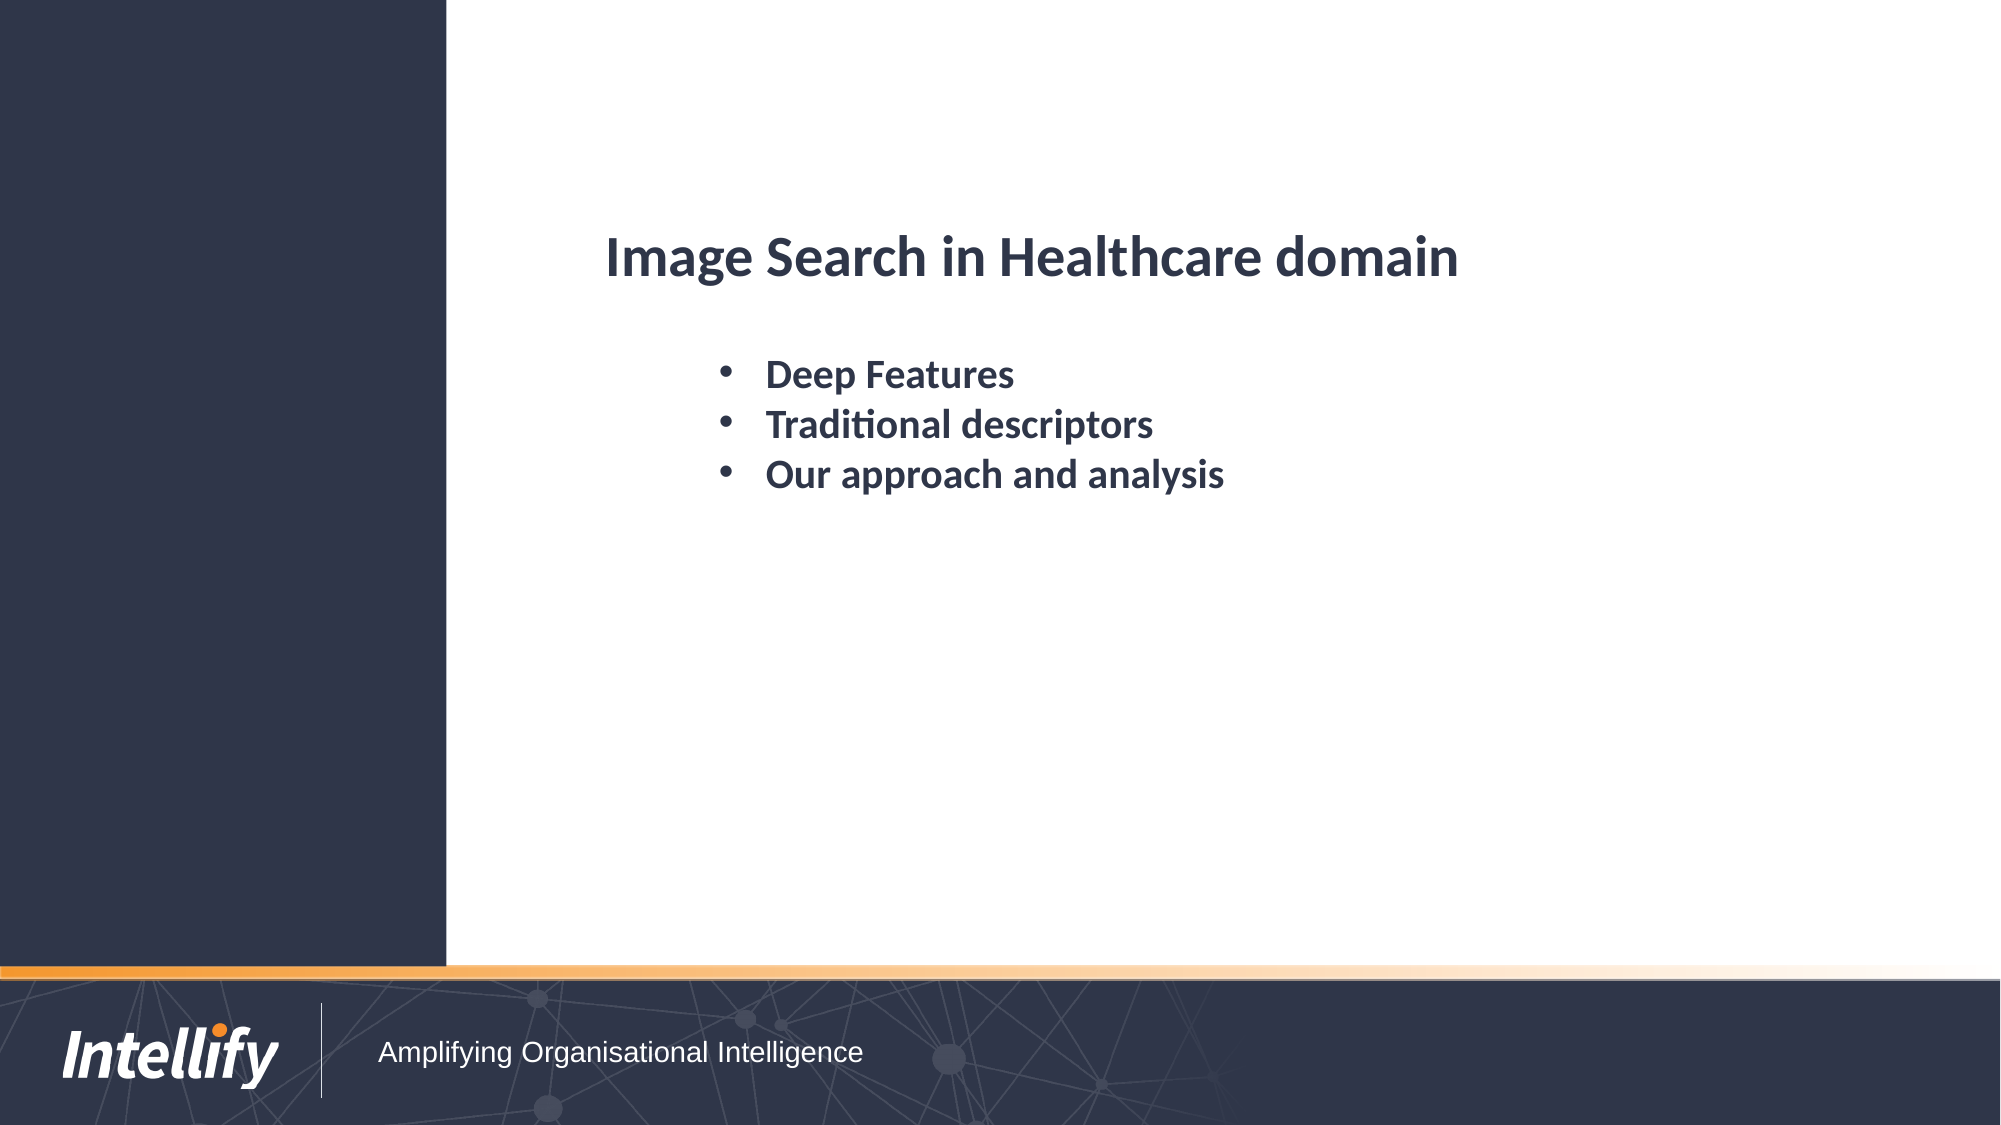

Image Search in Healthcare domain
Deep Features
Traditional descriptors
Our approach and analysis